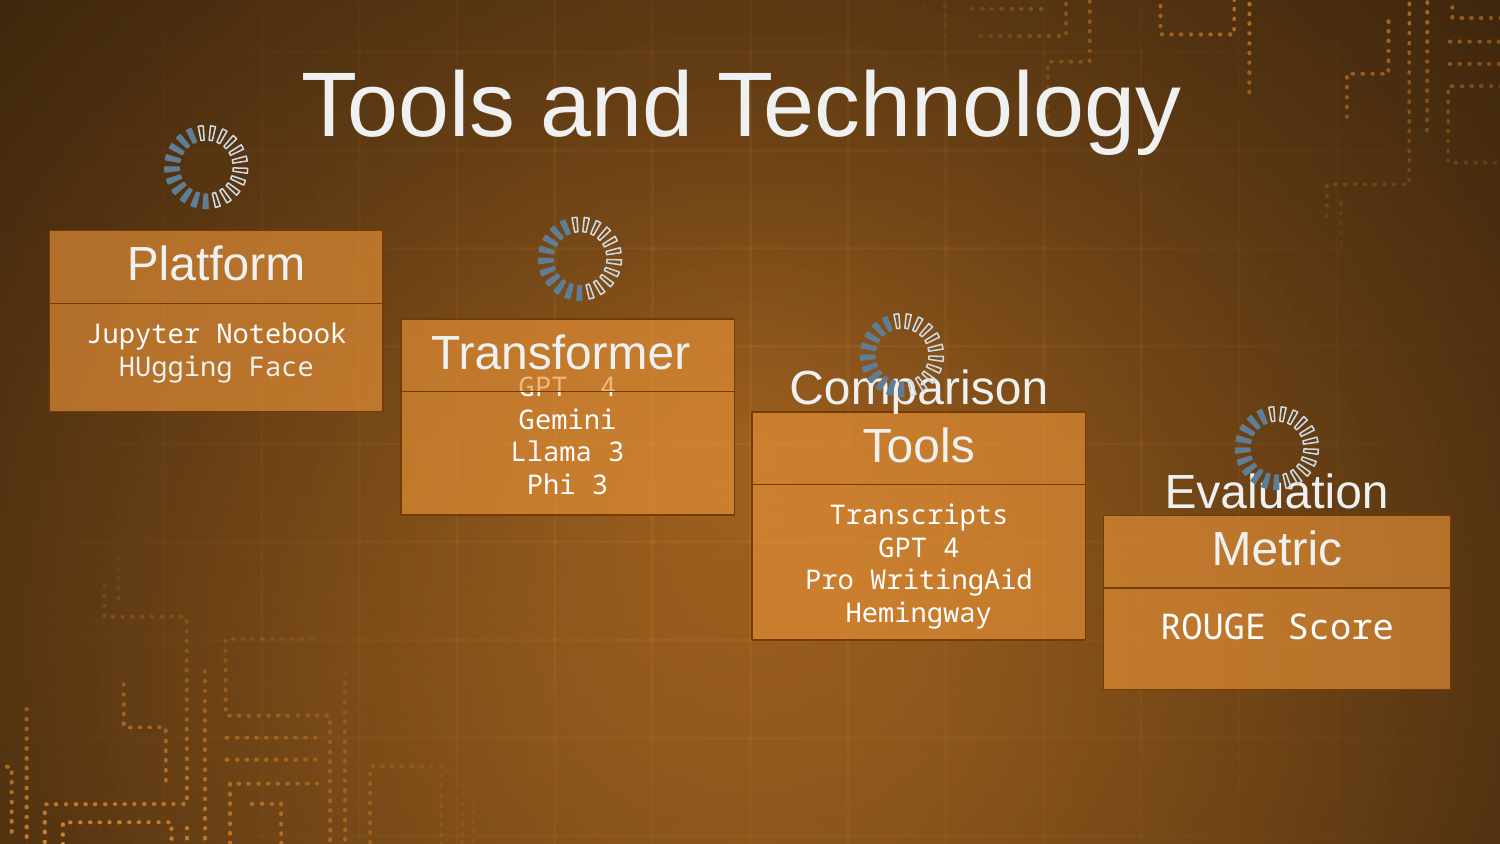

# Tools and Technology

Platform
Jupyter Notebook
HUgging Face

Transformer
GPT  4
Gemini
Llama 3
Phi 3

Comparison Tools
Transcripts
GPT 4
Pro WritingAid
Hemingway

Evaluation Metric
ROUGE Score